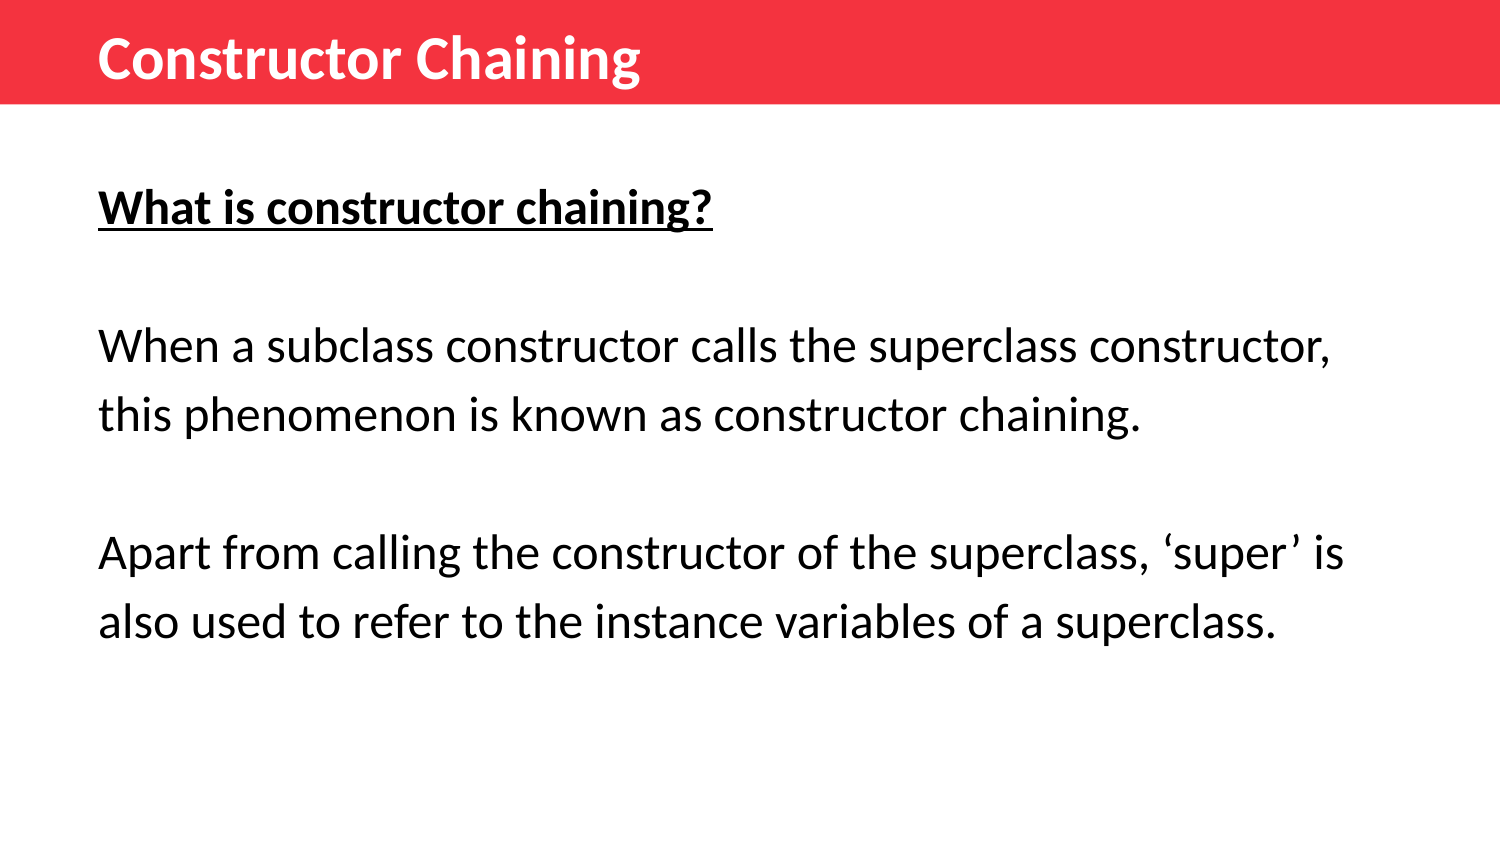

Constructor Chaining

What is constructor chaining?

When a subclass constructor calls the superclass constructor, this phenomenon is known as constructor chaining.

Apart from calling the constructor of the superclass, ‘super’ is also used to refer to the instance variables of a superclass.